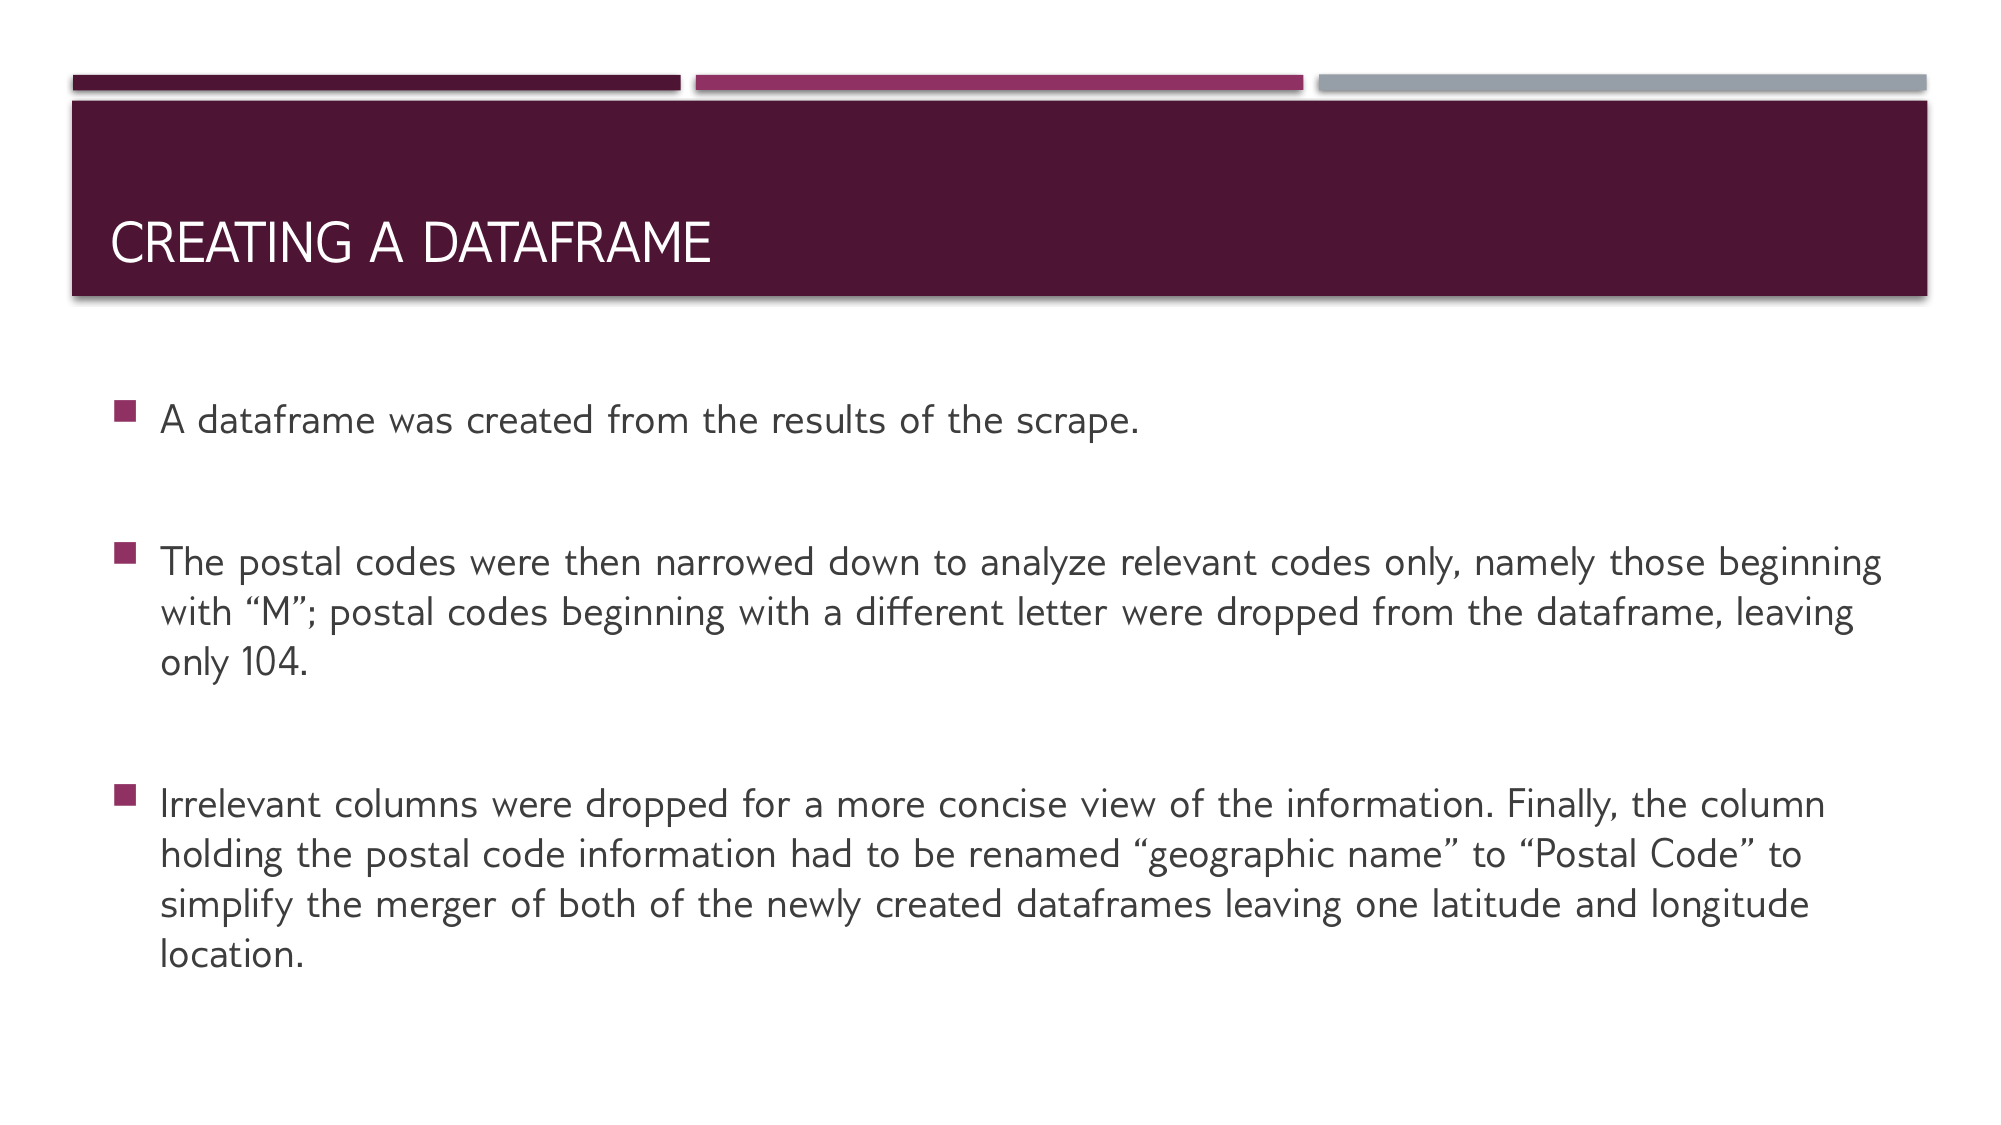

# CREATING A DATAFRAME
A dataframe was created from the results of the scrape.

The postal codes were then narrowed down to analyze relevant codes only, namely those beginning with “M”; postal codes beginning with a different letter were dropped from the dataframe, leaving only 104.

Irrelevant columns were dropped for a more concise view of the information. Finally, the column holding the postal code information had to be renamed “geographic name” to “Postal Code” to simplify the merger of both of the newly created dataframes leaving one latitude and longitude location.